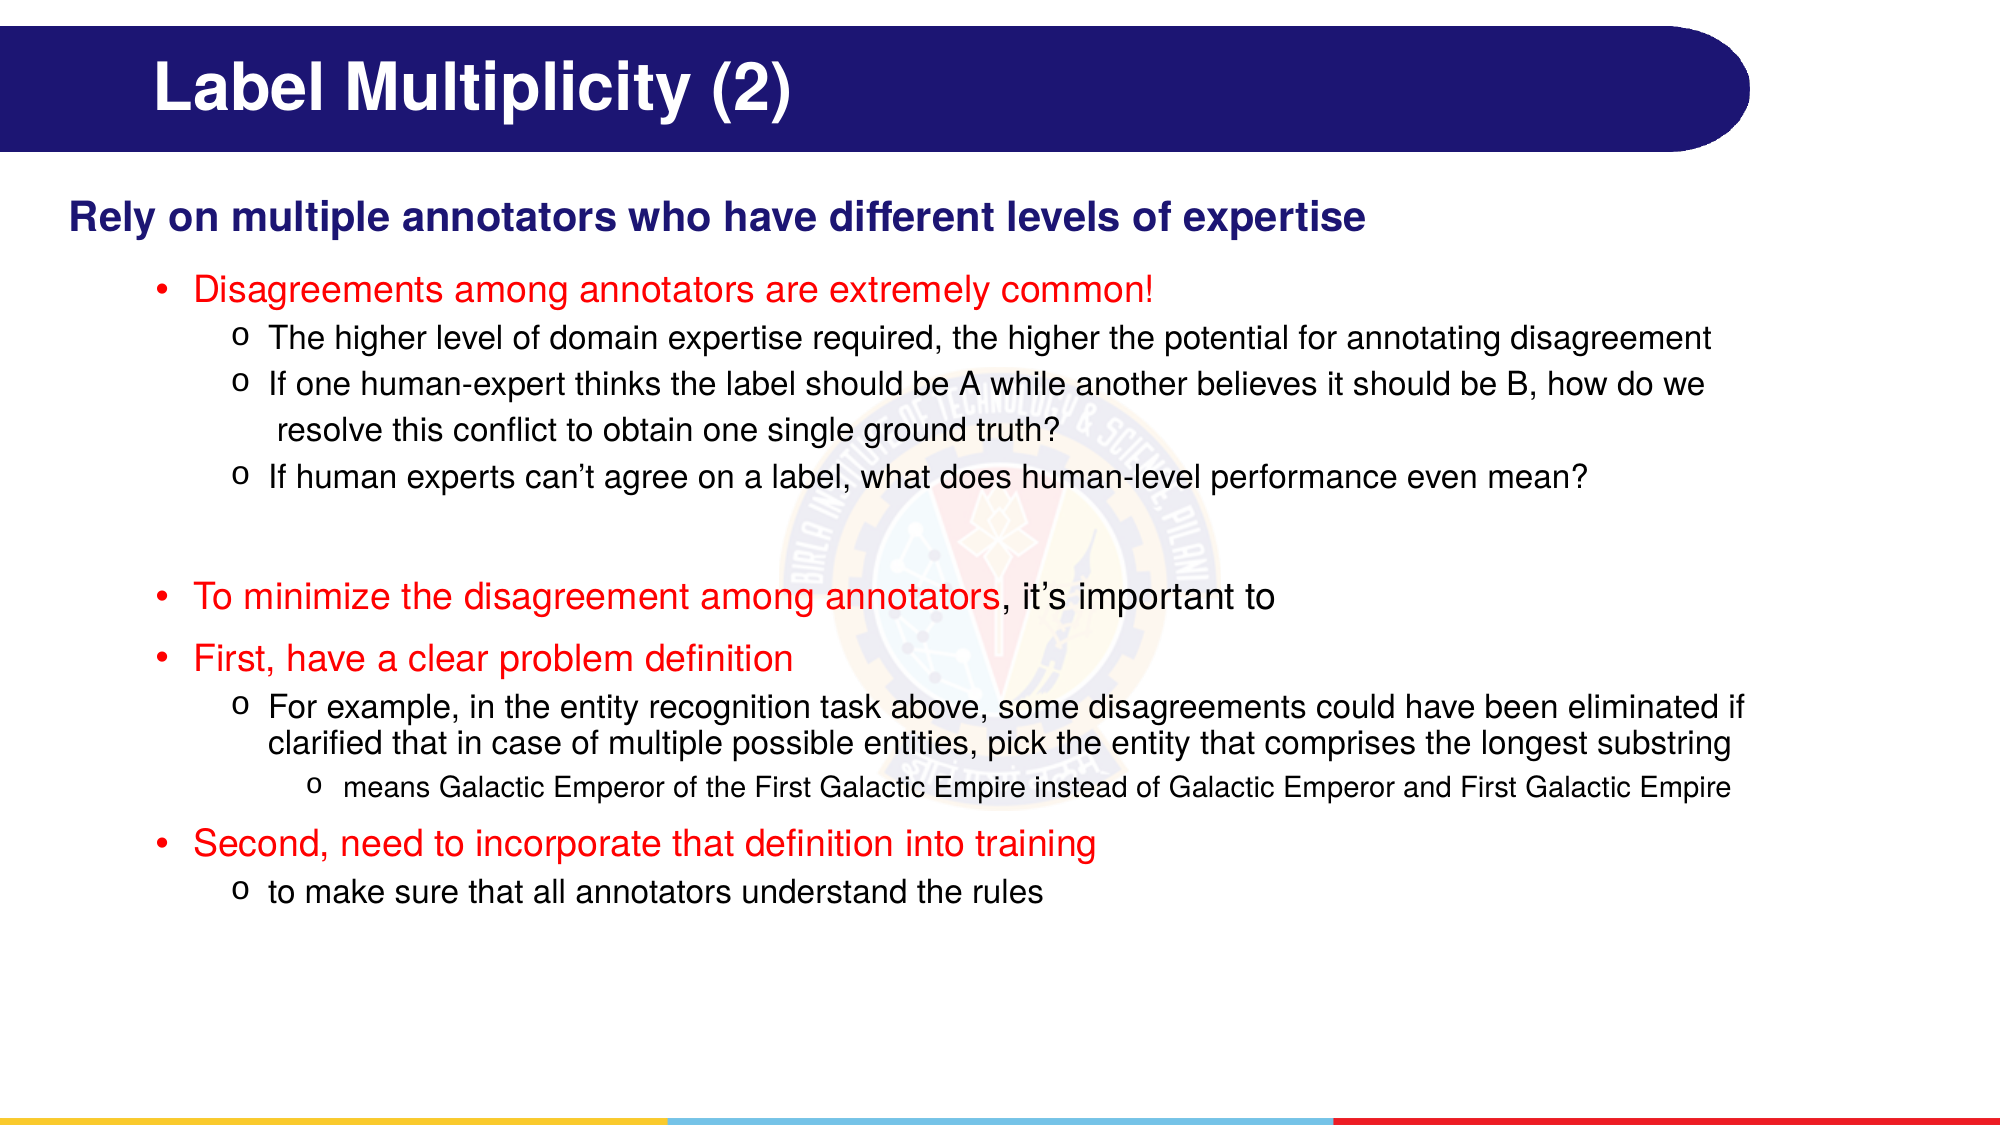

# Label Multiplicity (2)
Rely on multiple annotators who have different levels of expertise

Disagreements among annotators are extremely common!
The higher level of domain expertise required, the higher the potential for annotating disagreement
If one human-expert thinks the label should be A while another believes it should be B, how do we
     resolve this conflict to obtain one single ground truth?
If human experts can’t agree on a label, what does human-level performance even mean?

To minimize the disagreement among annotators, it’s important to
First, have a clear problem definition
For example, in the entity recognition task above, some disagreements could have been eliminated if clarified that in case of multiple possible entities, pick the entity that comprises the longest substring
means Galactic Emperor of the First Galactic Empire instead of Galactic Emperor and First Galactic Empire
Second, need to incorporate that definition into training
to make sure that all annotators understand the rules